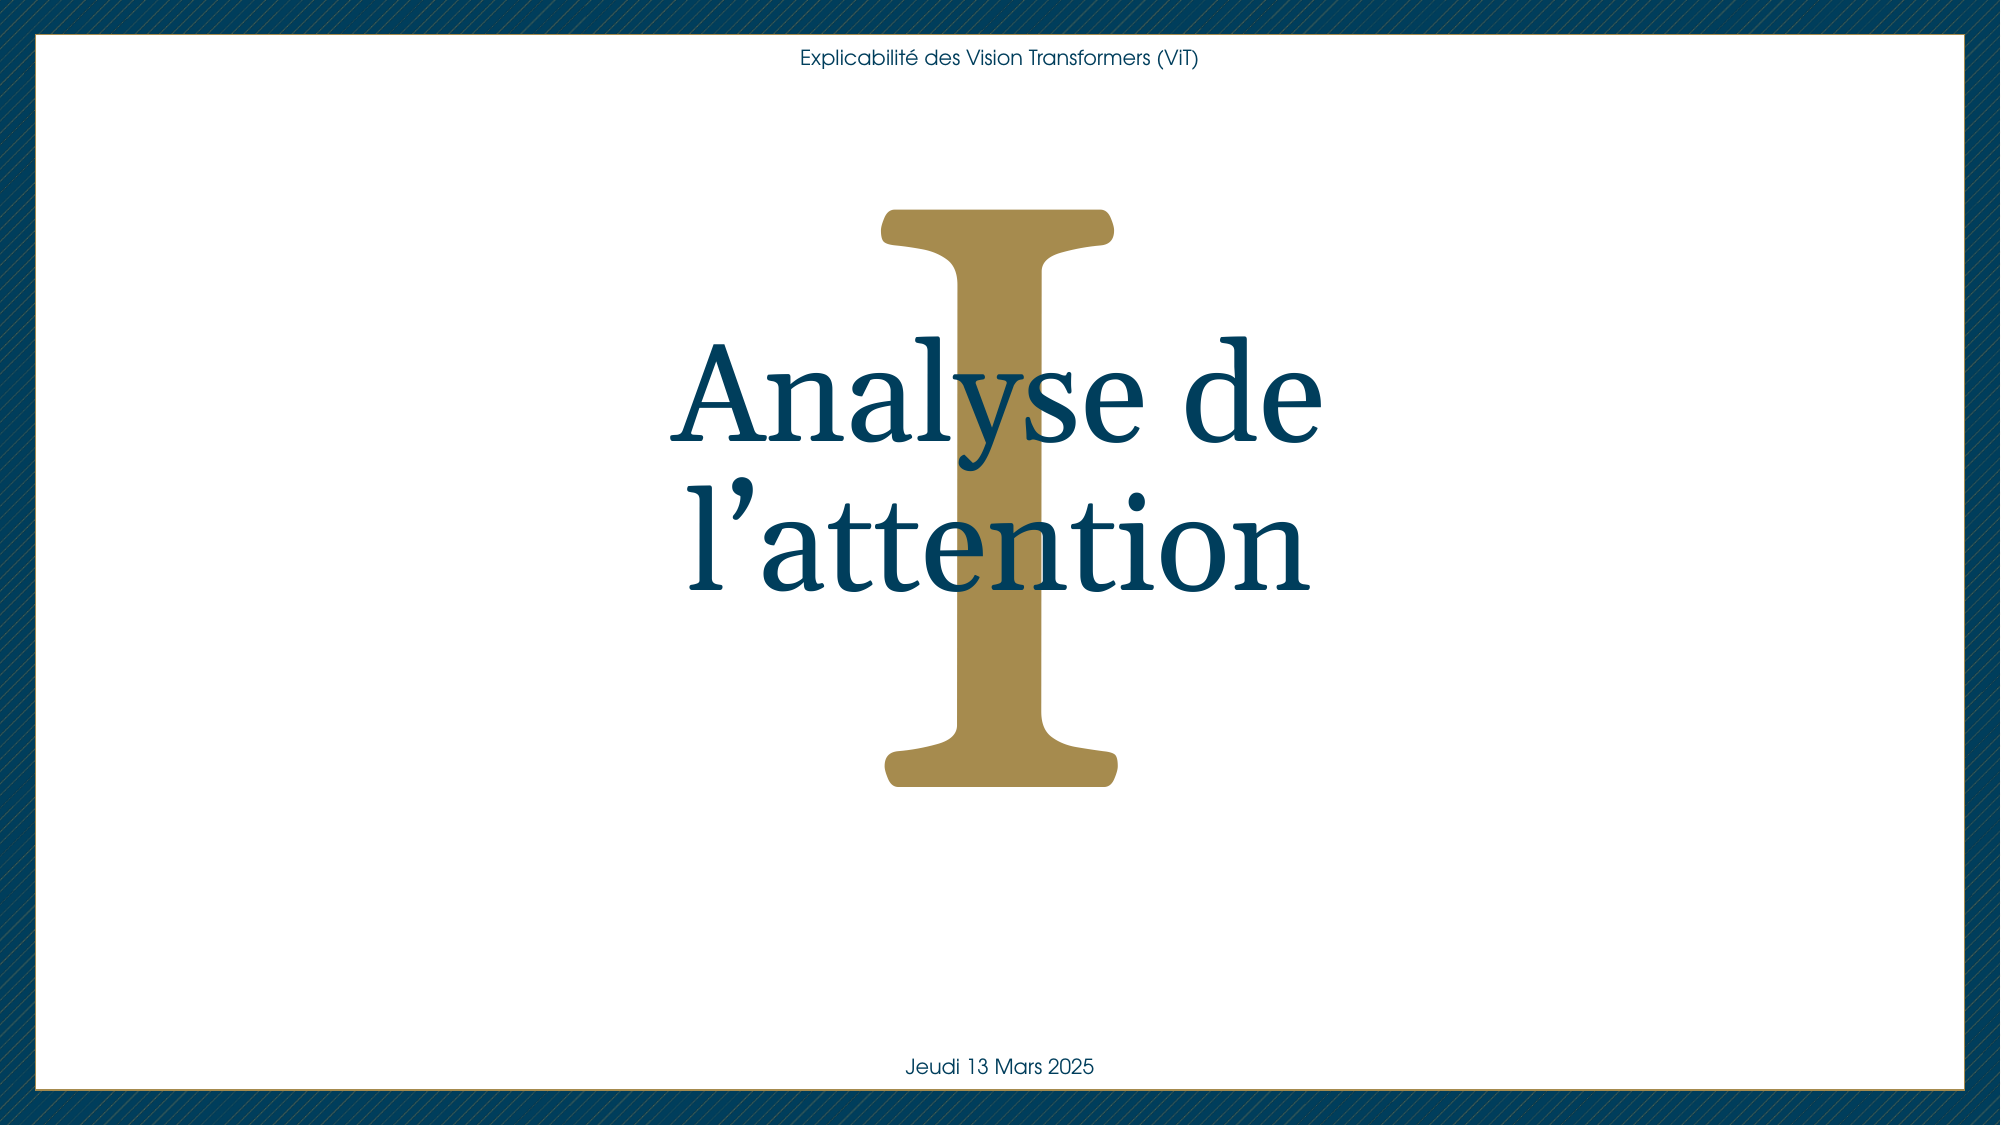

I
Explicabilité des Vision Transformers (ViT)

Analyse de l’attention

Jeudi 13 Mars 2025